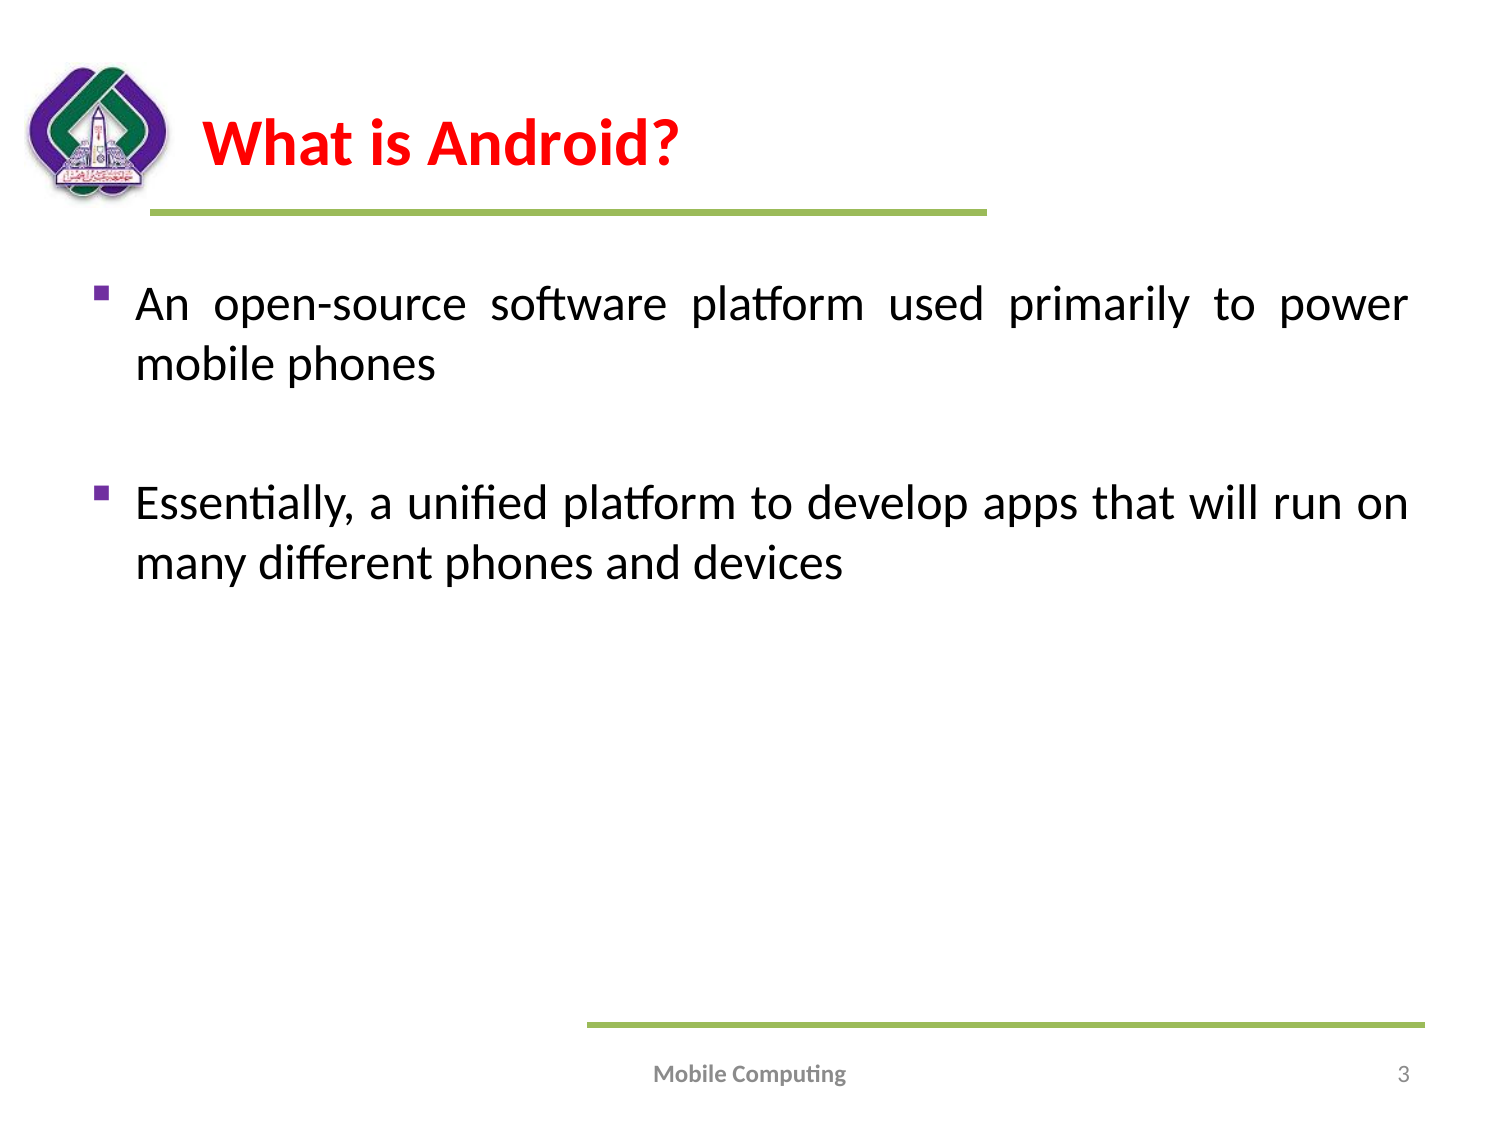

# What is Android?
An open-source software platform used primarily to power mobile phones

Essentially, a unified platform to develop apps that will run on many different phones and devices

Mobile Computing
3